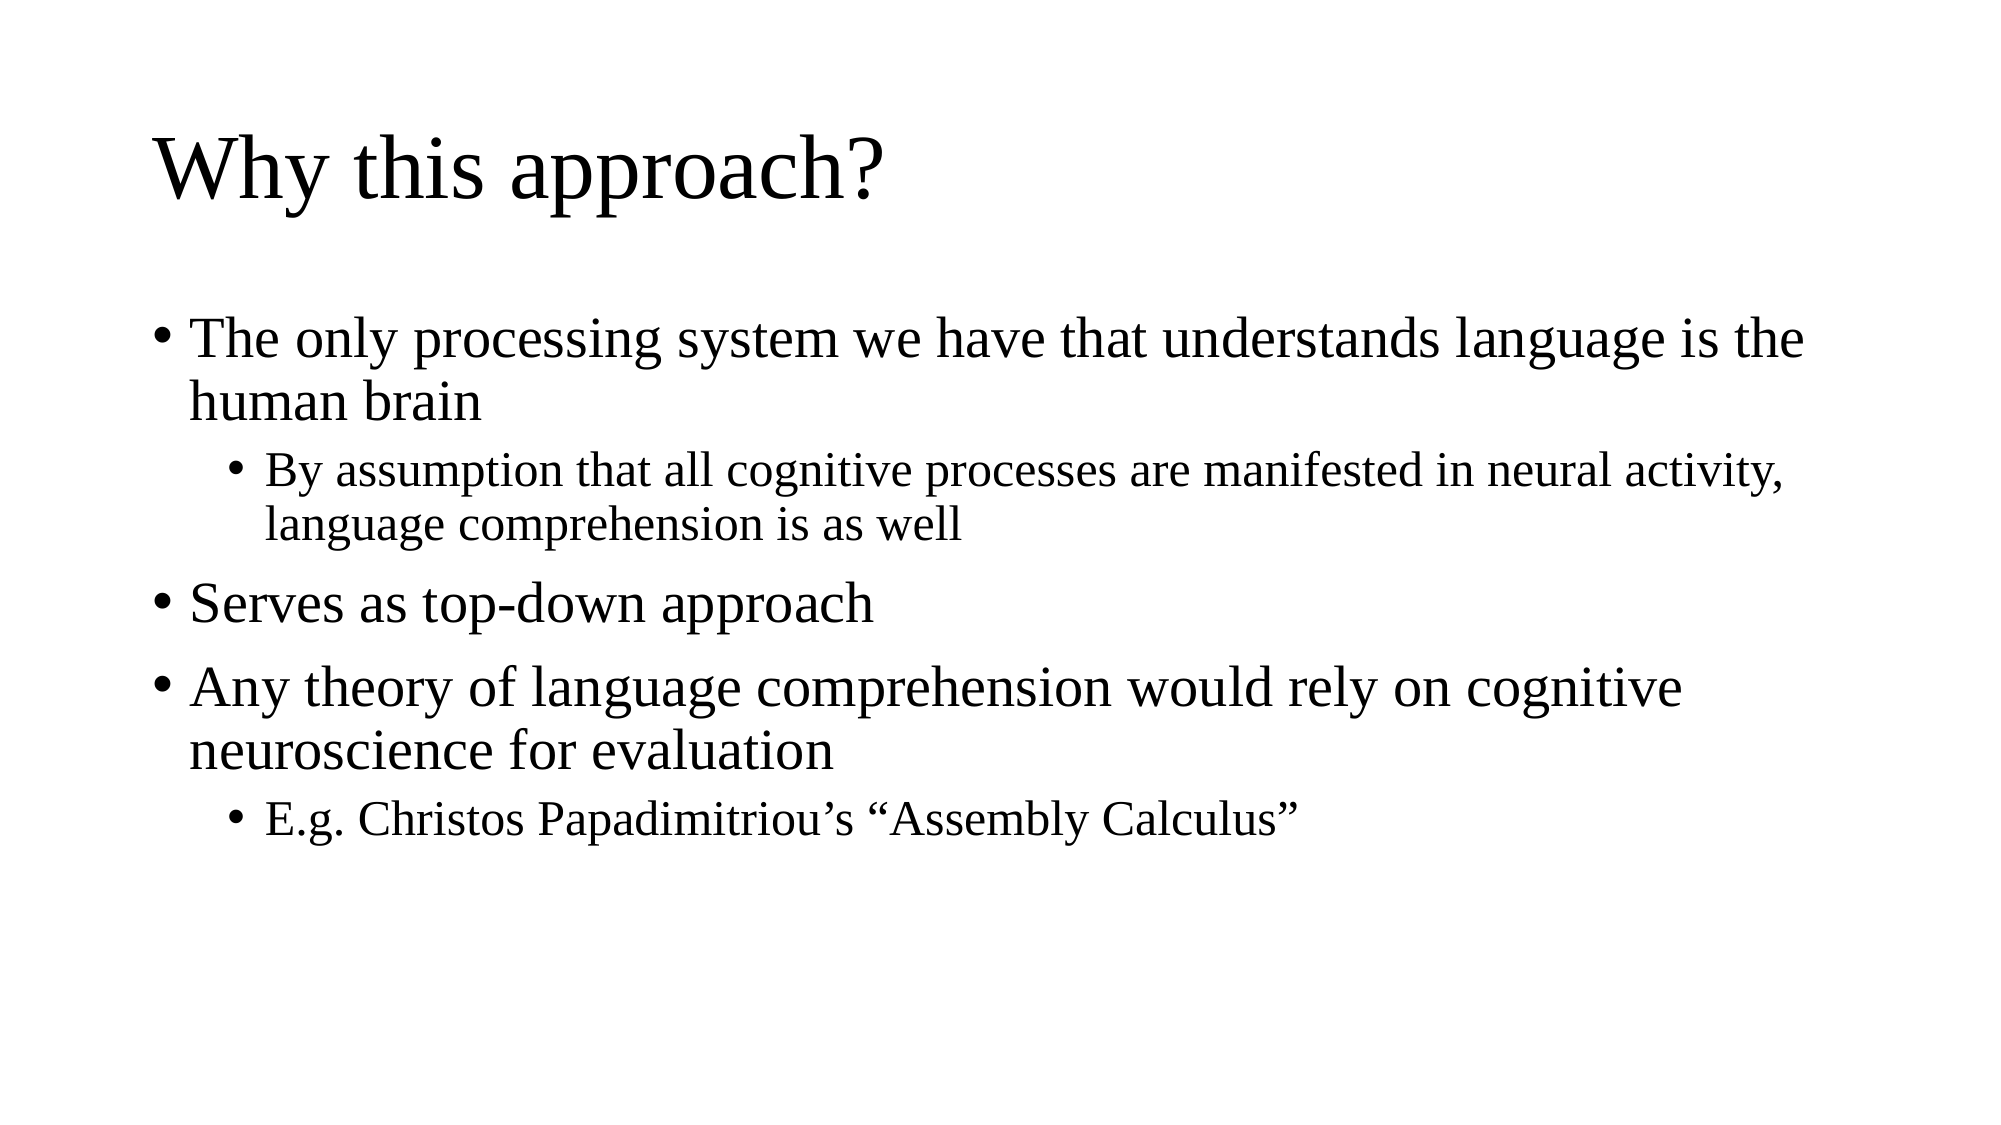

# Why this approach?
The only processing system we have that understands language is the human brain
By assumption that all cognitive processes are manifested in neural activity, language comprehension is as well
Serves as top-down approach
Any theory of language comprehension would rely on cognitive neuroscience for evaluation
E.g. Christos Papadimitriou’s “Assembly Calculus”